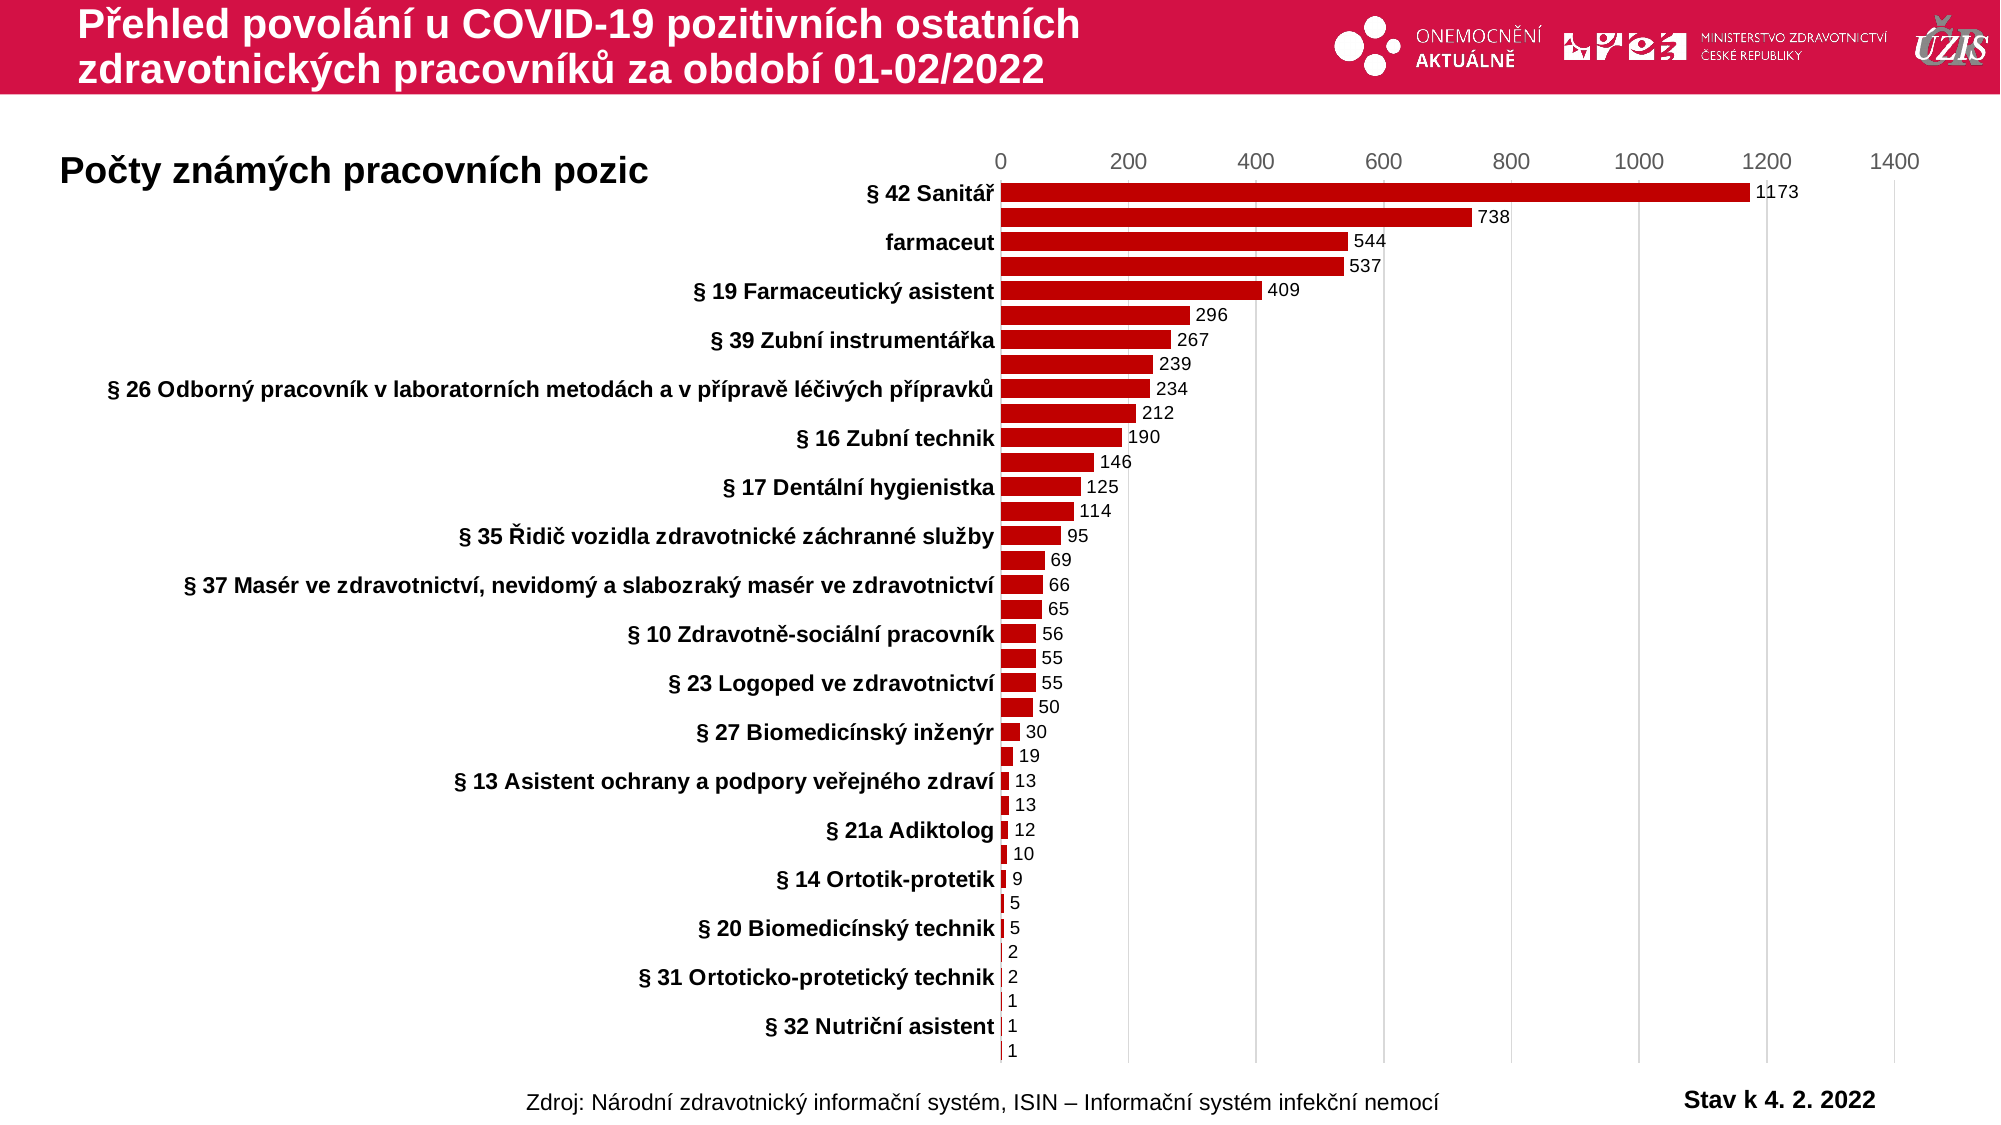

# Přehled povolání u COVID-19 pozitivních ostatních zdravotnických pracovníků za období 01-02/2022

### Chart

| Category | ostatní ZP |
|---|---|
| § 42 Sanitář | 1173.0 |
| § 24 Fyzioterapeut | 738.0 |
| farmaceut | 544.0 |
| § 9 Zdravotní laborant | 537.0 |
| § 19 Farmaceutický asistent | 409.0 |
| § 18 Zdravotnický záchranář | 296.0 |
| § 39 Zubní instrumentářka | 267.0 |
| § 36 Ošetřovatel | 239.0 |
| § 26 Odborný pracovník v laboratorních metodách a v přípravě léčivých přípravků | 234.0 |
| § 8 Radiologický asistent | 212.0 |
| § 16 Zubní technik | 190.0 |
| § 22 Psycholog ve zdravotnictví | 146.0 |
| § 17 Dentální hygienistka | 125.0 |
| § 40 Řidič zdravotnické dopravní služby | 114.0 |
| § 35 Řidič vozidla zdravotnické záchranné služby | 95.0 |
| § 7 Ergoterapeut | 69.0 |
| § 37 Masér ve zdravotnictví, nevidomý a slabozraký masér ve zdravotnictví | 66.0 |
| § 30 Laboratorní asistent | 65.0 |
| § 10 Zdravotně-sociální pracovník | 56.0 |
| § 11 Optometrista | 55.0 |
| § 23 Logoped ve zdravotnictví | 55.0 |
| § 15 Nutriční terapeut | 50.0 |
| § 27 Biomedicínský inženýr | 30.0 |
| § 33 Asistent zubního technika | 19.0 |
| § 13 Asistent ochrany a podpory veřejného zdraví | 13.0 |
| § 28 Odborný pracovník v ochraně a podpoře veřejného zdraví | 13.0 |
| § 21a Adiktolog | 12.0 |
| § 25 Radiologický fyzik | 10.0 |
| § 14 Ortotik-protetik | 9.0 |
| § 12 Ortoptista | 5.0 |
| § 20 Biomedicínský technik | 5.0 |
| § 21 Radiologický technik | 2.0 |
| § 31 Ortoticko-protetický technik | 2.0 |
| § 23a Zrakový terapeut | 1.0 |
| § 32 Nutriční asistent | 1.0 |
| § 41 Autoptický laborant | 1.0 |
Počty známých pracovních pozic
Stav k 4. 2. 2022
Zdroj: Národní zdravotnický informační systém, ISIN – Informační systém infekční nemocí